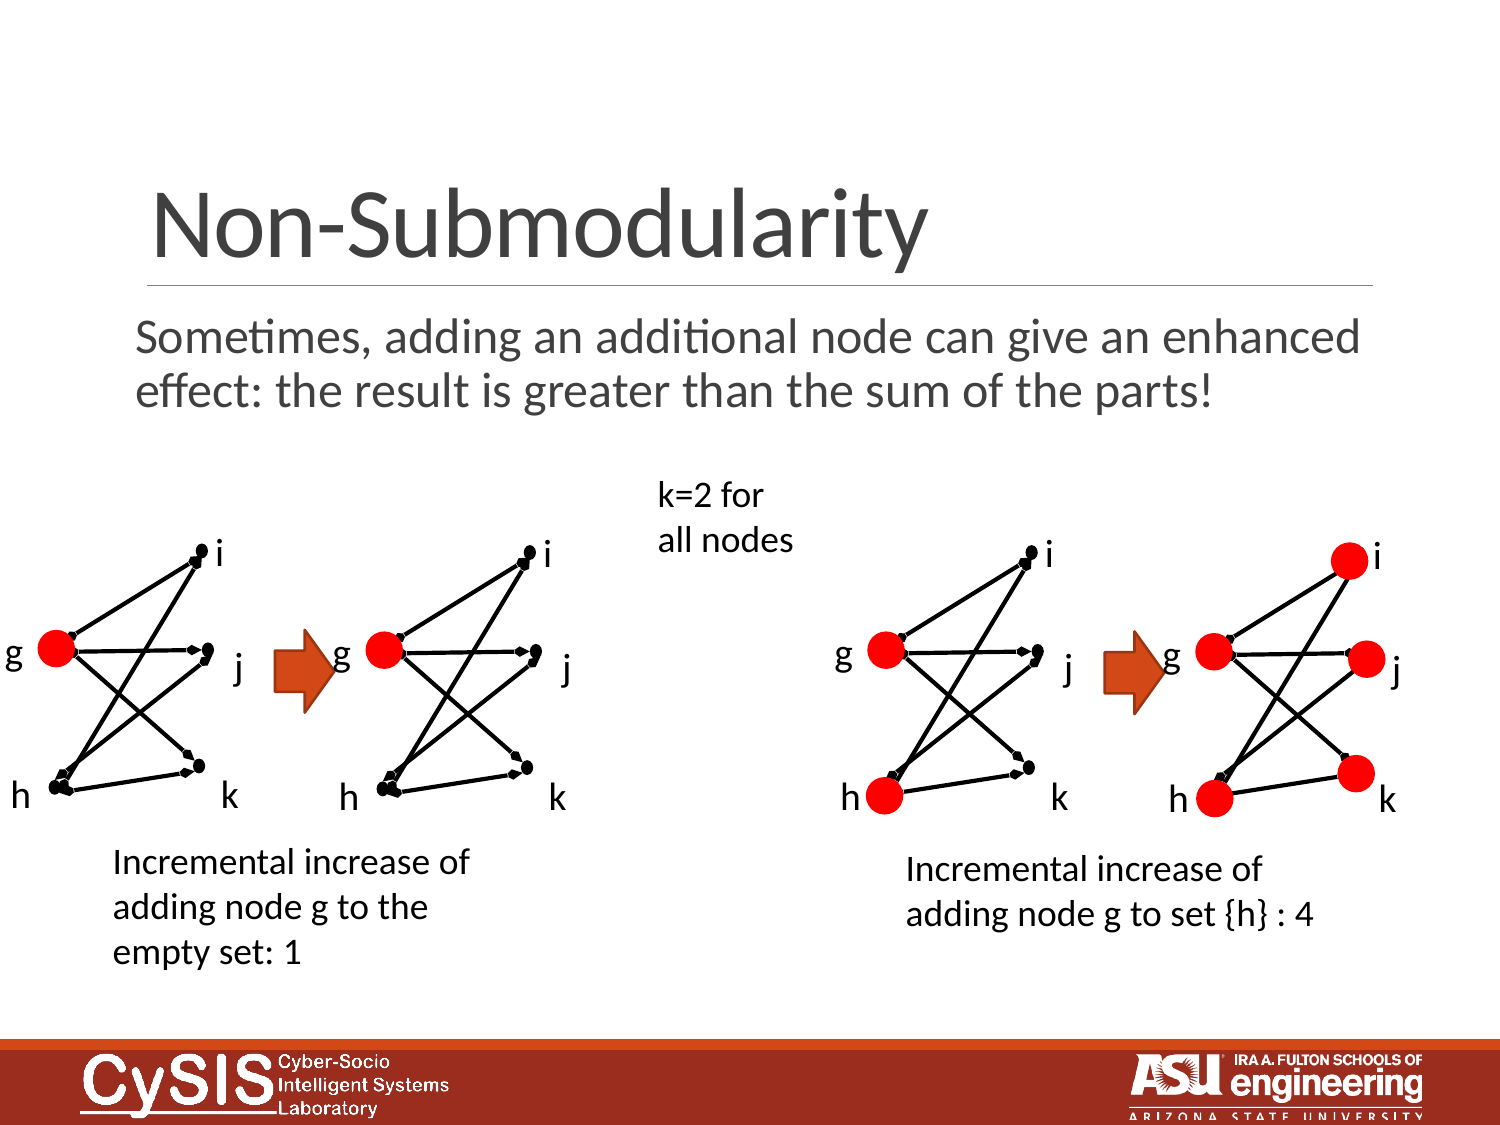

# Non-Submodularity
Sometimes, adding an additional node can give an enhanced effect: the result is greater than the sum of the parts!
k=2 for all nodes
i

g
j

k
h

i

g
j

k
h

i

g
j

k
h

i

g
j

k
h

Incremental increase of adding node g to the empty set: 1
Incremental increase of adding node g to set {h} : 4